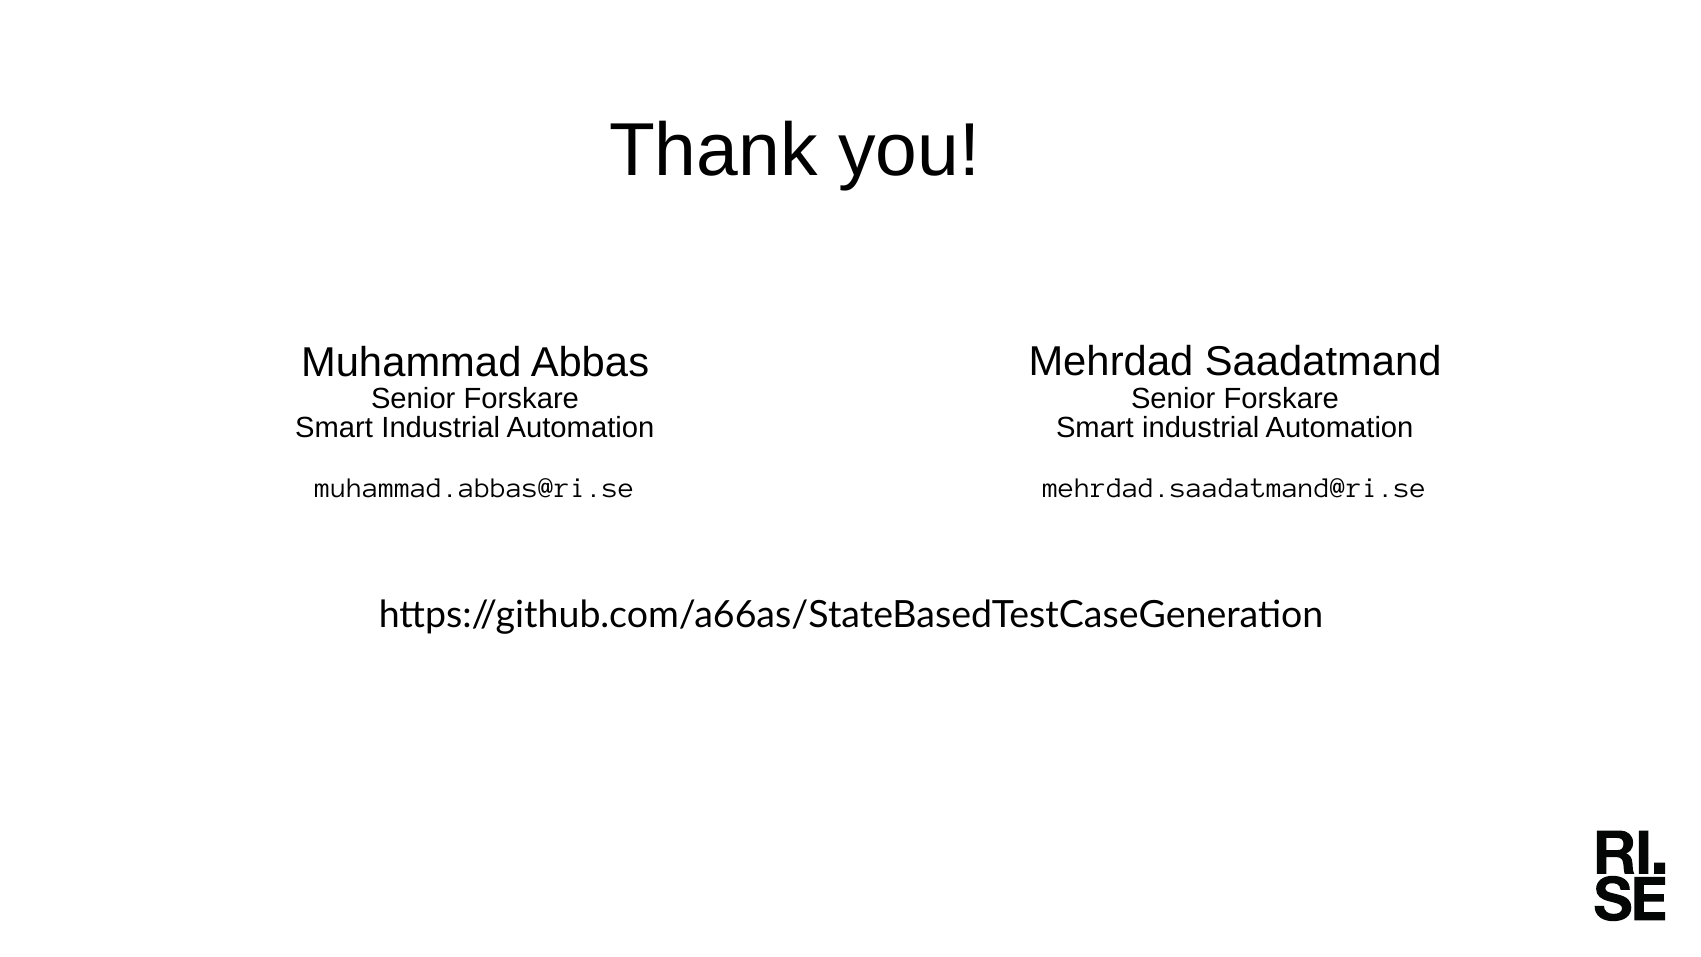

Thank you!
Muhammad Abbas
Senior Forskare
Smart Industrial Automation

muhammad.abbas@ri.se
Mehrdad Saadatmand
Senior Forskare
Smart industrial Automation

mehrdad.saadatmand@ri.se
https://github.com/a66as/StateBasedTestCaseGeneration